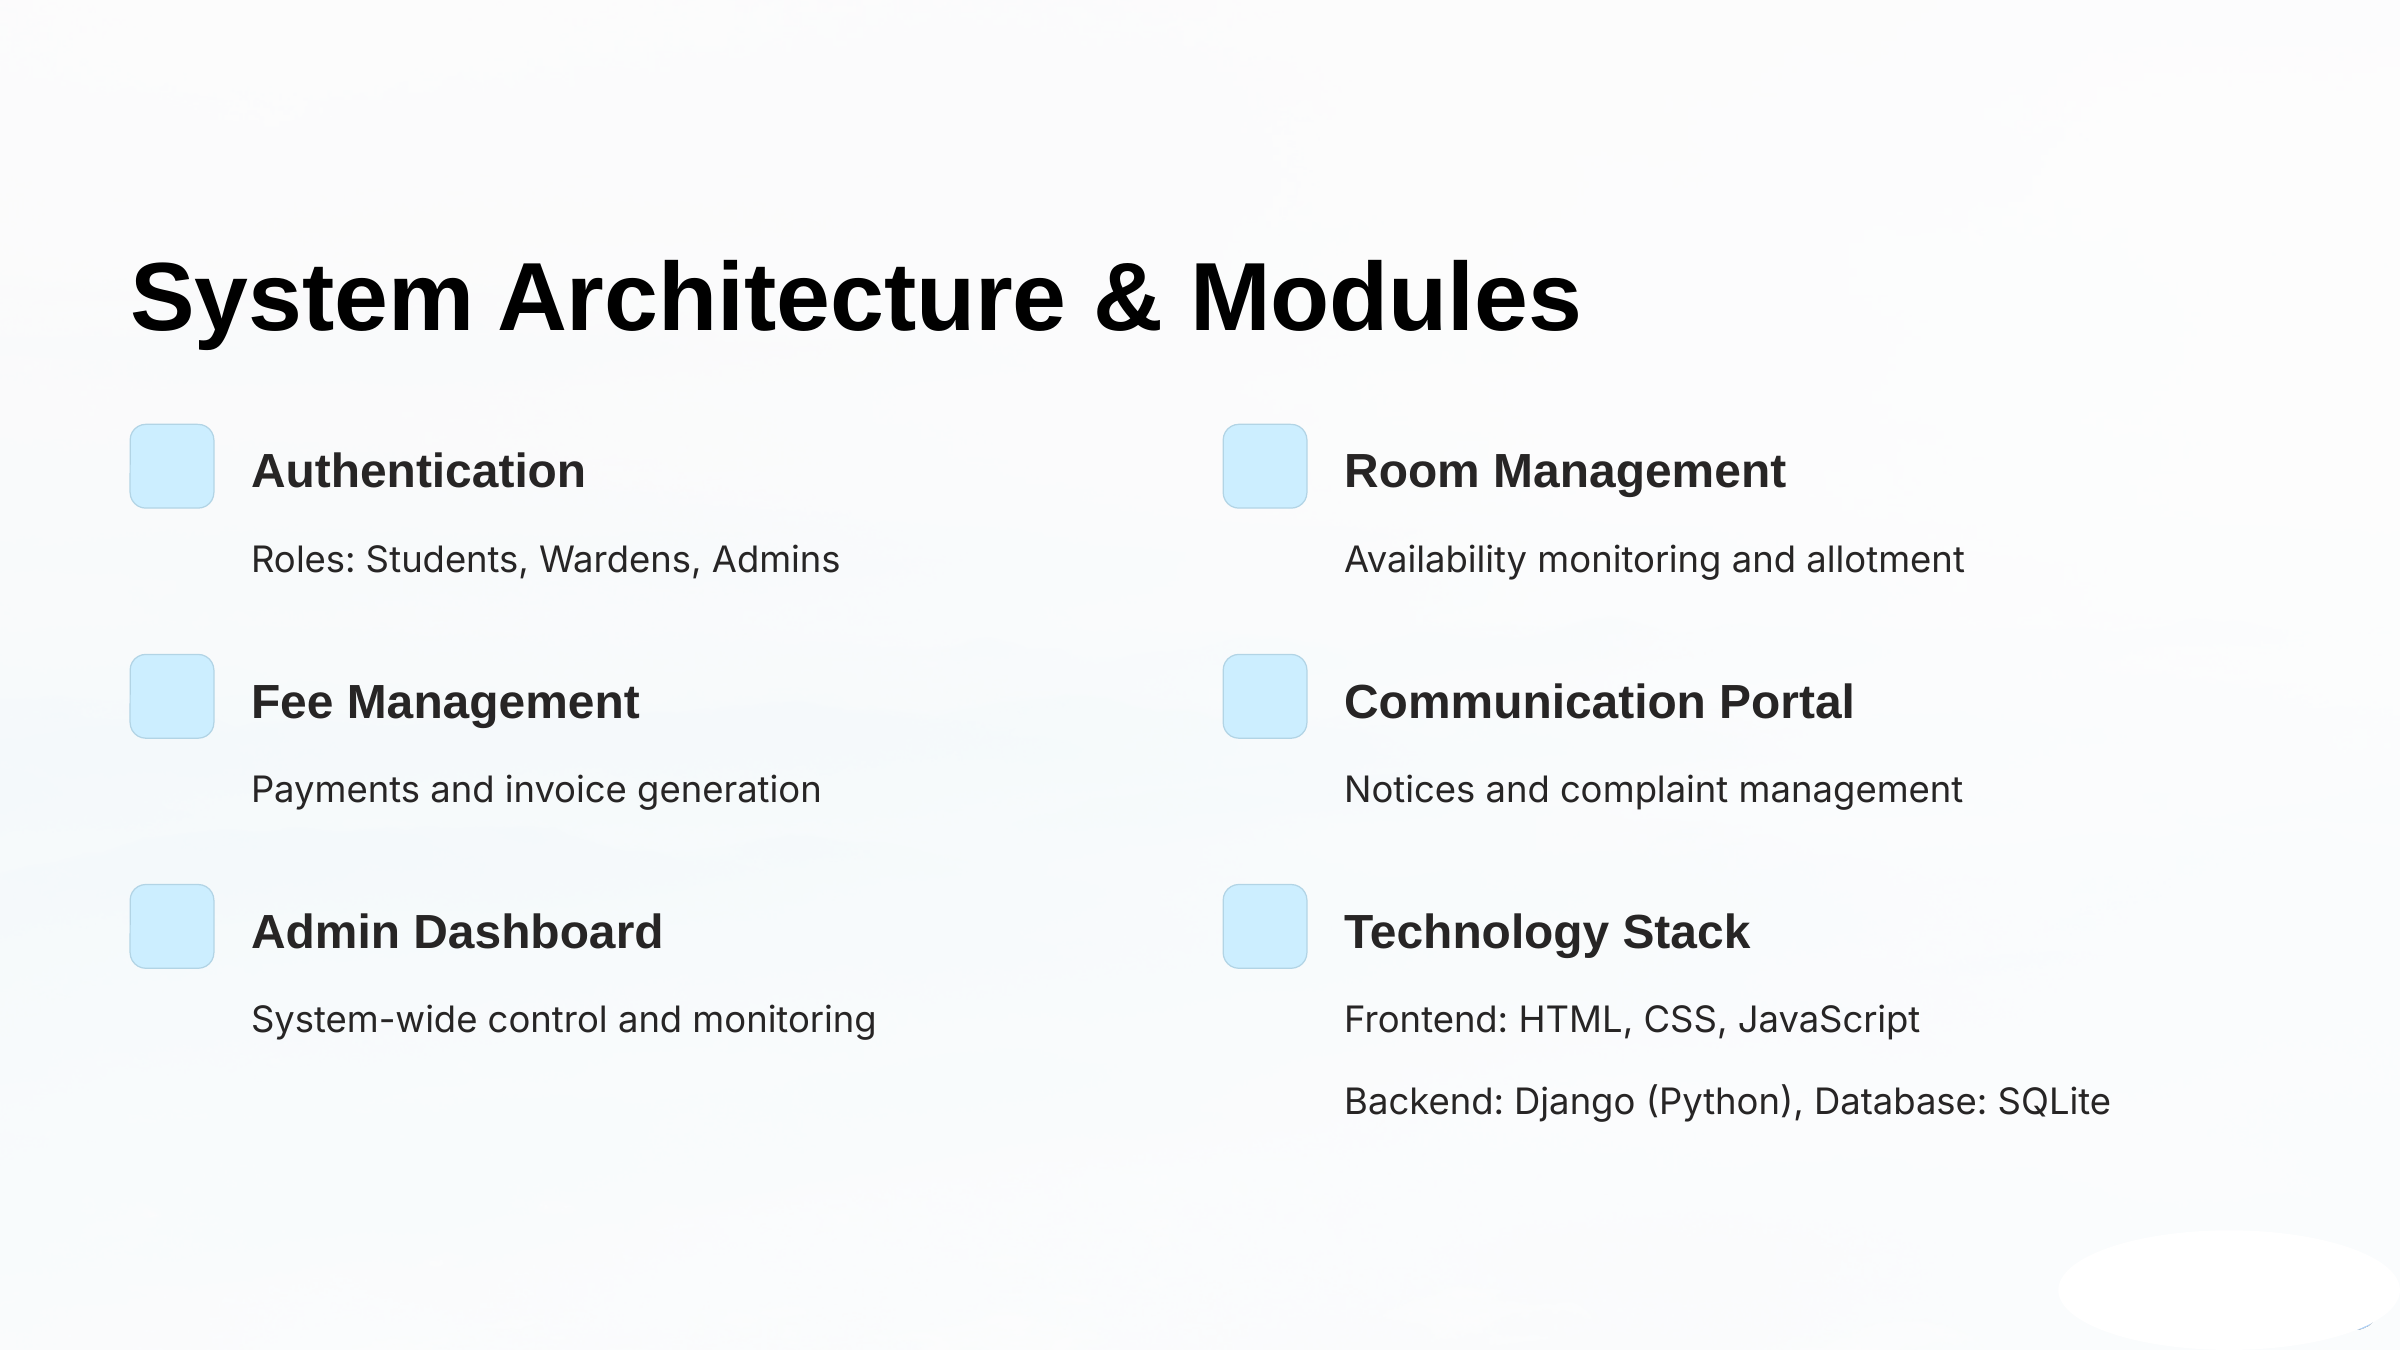

System Architecture & Modules

Authentication
Room Management
Roles: Students, Wardens, Admins
Availability monitoring and allotment

Fee Management
Communication Portal
Payments and invoice generation
Notices and complaint management

Admin Dashboard
Technology Stack
System-wide control and monitoring
Frontend: HTML, CSS, JavaScript
Backend: Django (Python), Database: SQLite